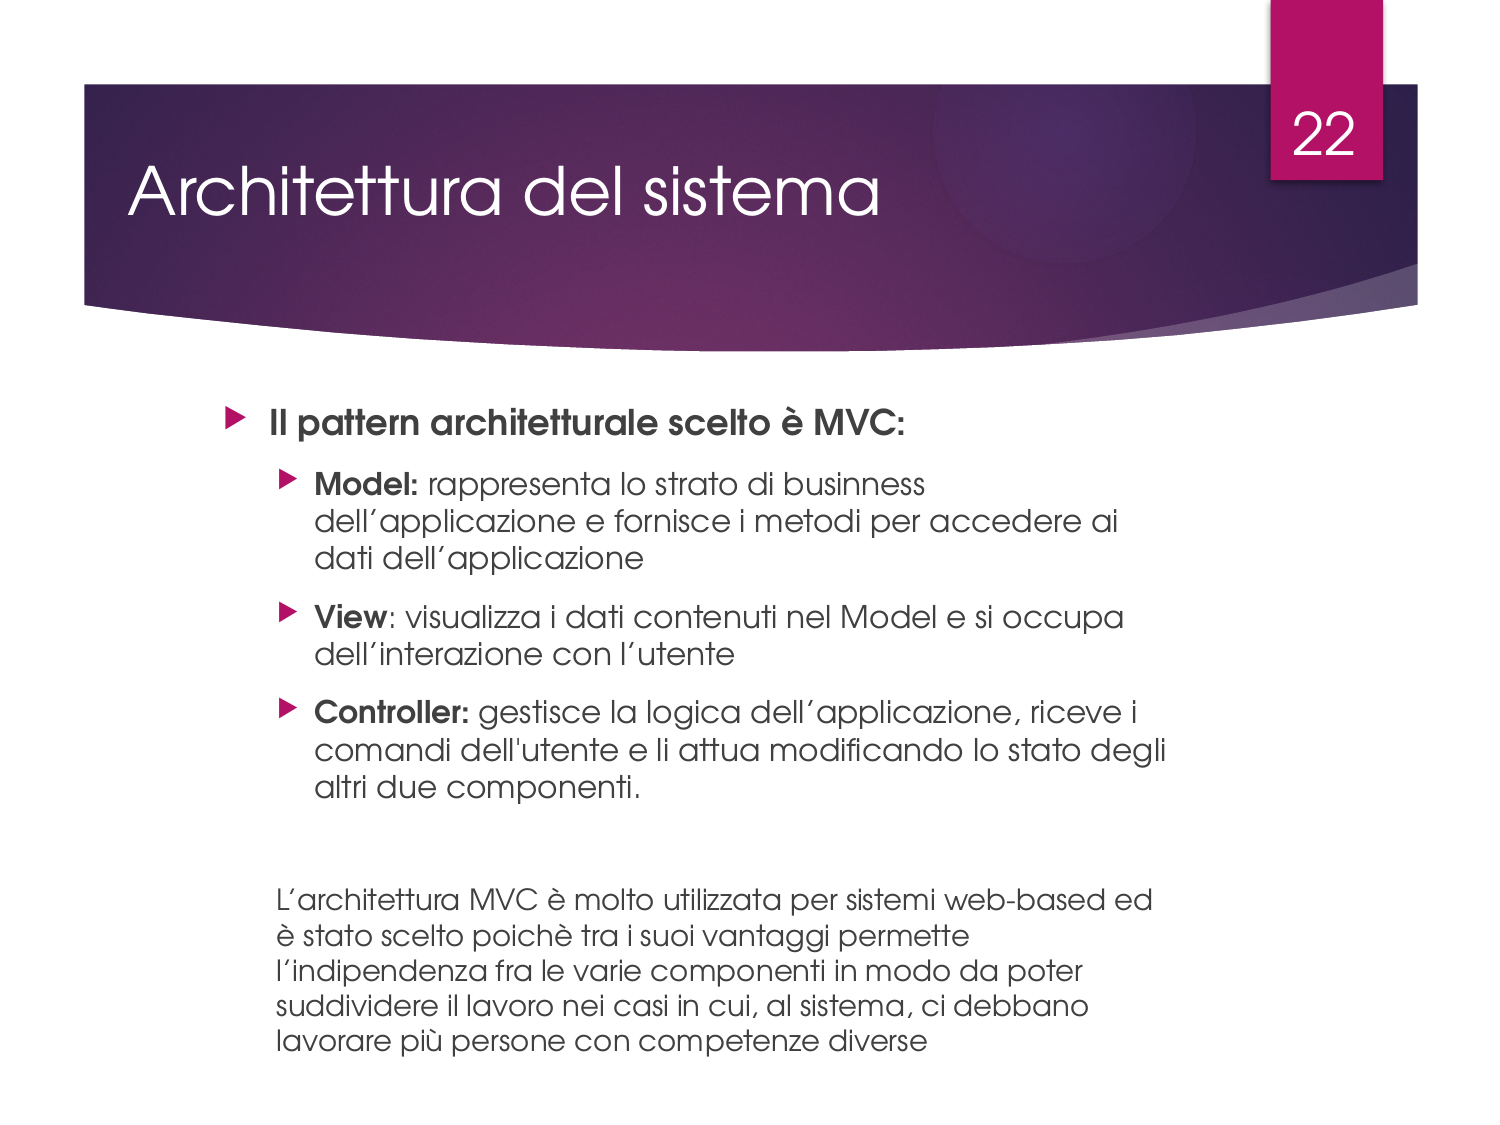

22
# Architettura del sistema
Il pattern architetturale scelto è MVC:
Model: rappresenta lo strato di businness dell’applicazione e fornisce i metodi per accedere ai dati dell’applicazione
View: visualizza i dati contenuti nel Model e si occupa dell’interazione con l’utente
Controller: gestisce la logica dell’applicazione, riceve i comandi dell'utente e li attua modificando lo stato degli altri due componenti.

L’architettura MVC è molto utilizzata per sistemi web-based ed è stato scelto poichè tra i suoi vantaggi permette l’indipendenza fra le varie componenti in modo da poter suddividere il lavoro nei casi in cui, al sistema, ci debbano lavorare più persone con competenze diverse